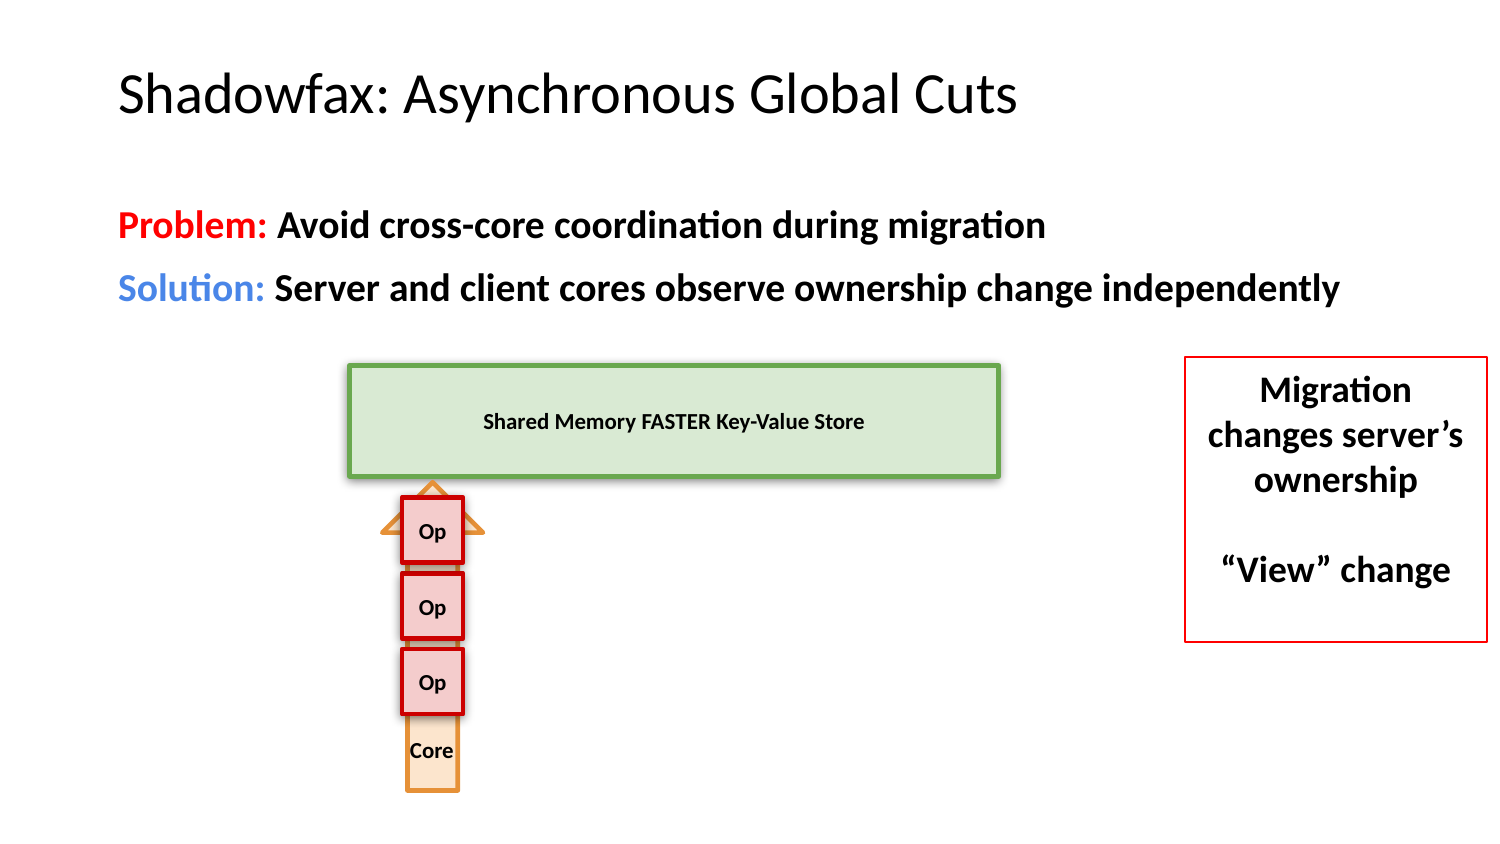

# Shadowfax: Asynchronous Global Cuts
Problem: Avoid cross-core coordination during migration
Solution: Server and client cores observe ownership change independently

Migration changes server’s ownership

“View” change

Shared Memory FASTER Key-Value Store

Op
Op
Op
Core